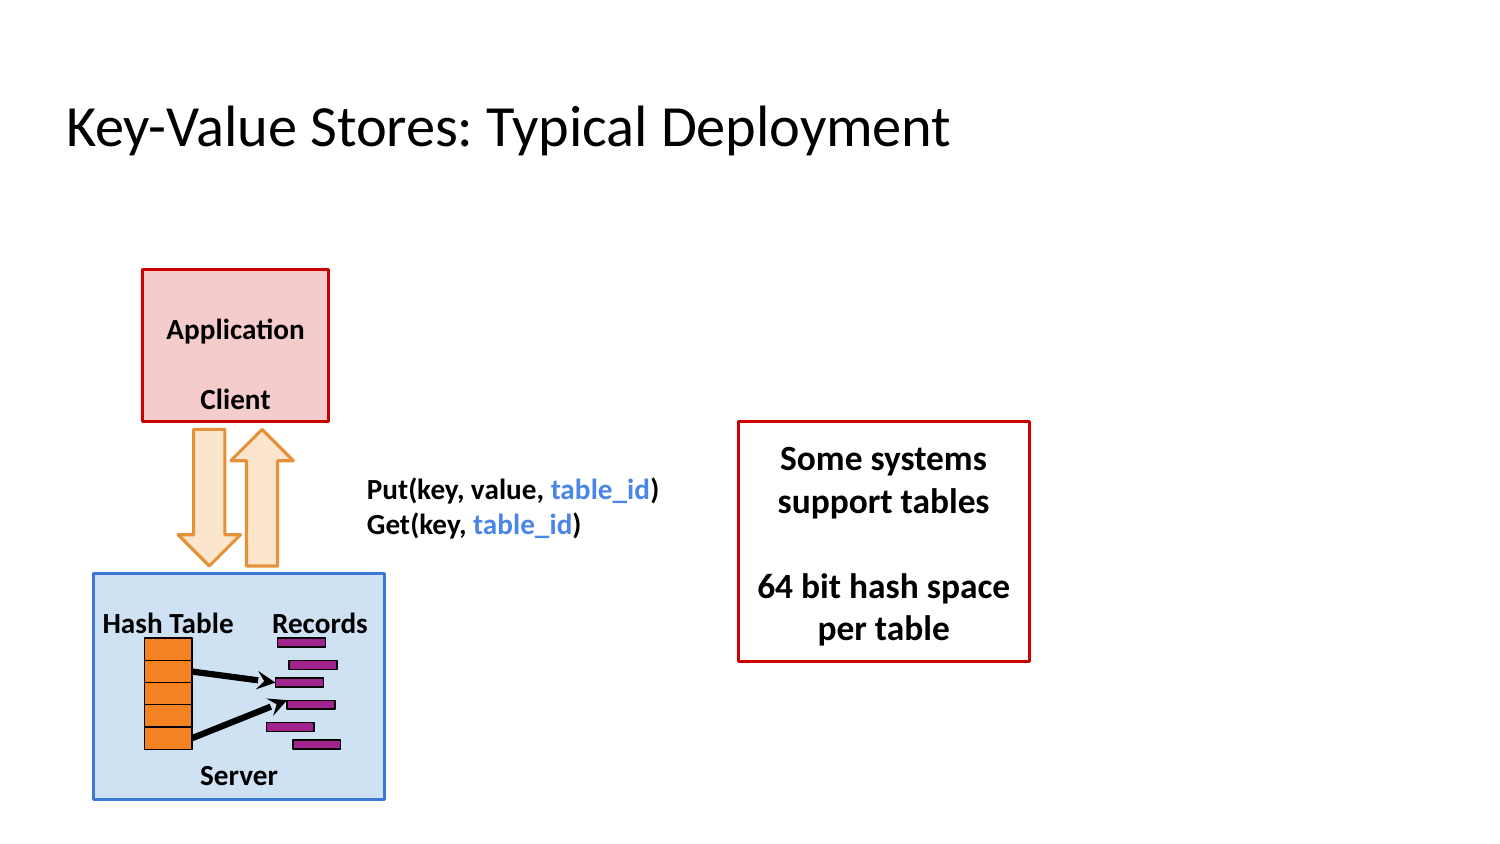

# Key-Value Stores: Typical Deployment

Application

Client
Some systems support tables

64 bit hash space
per table

Put(key, value, table_id)
Get(key, table_id)

Server
Hash Table
Records